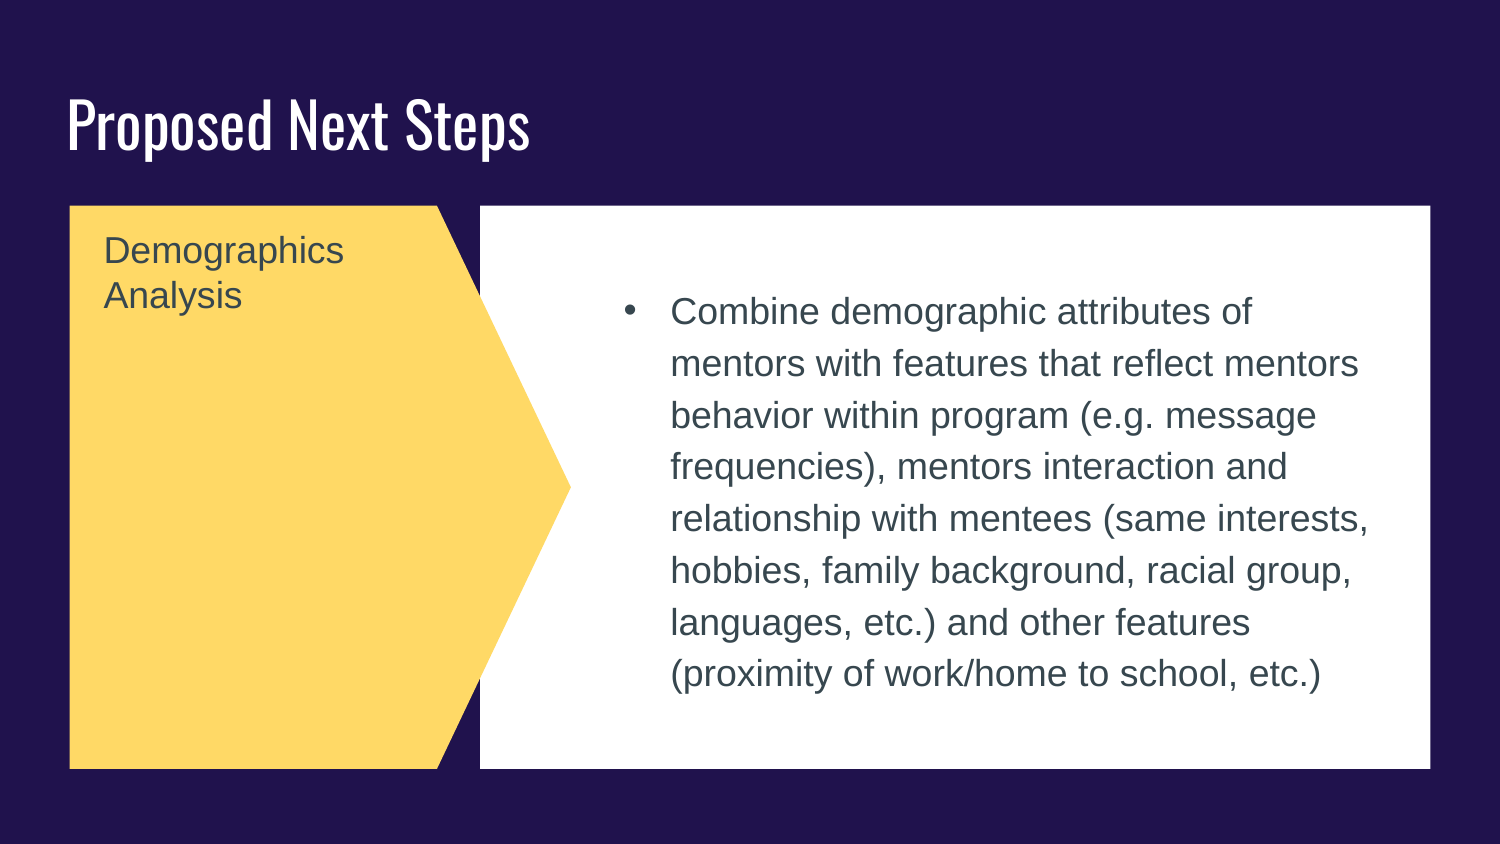

# Proposed Next Steps

Demographics Analysis
Combine demographic attributes of mentors with features that reflect mentors behavior within program (e.g. message frequencies), mentors interaction and relationship with mentees (same interests, hobbies, family background, racial group, languages, etc.) and other features (proximity of work/home to school, etc.)